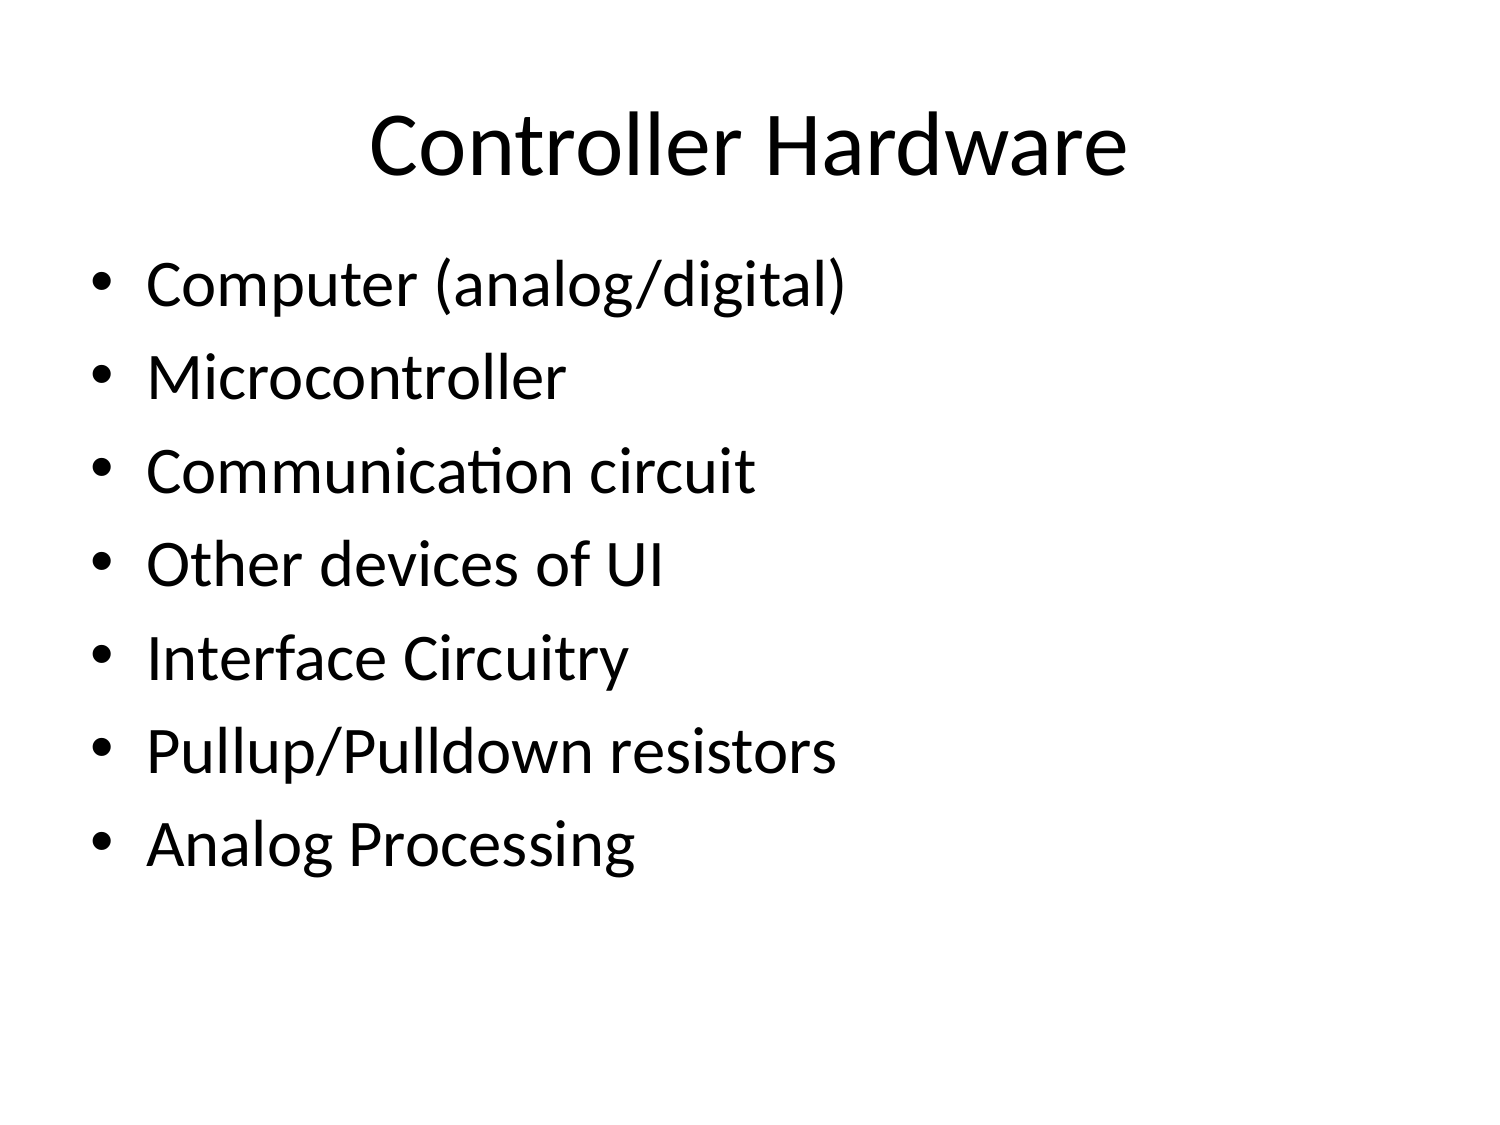

# Controller Hardware
Computer (analog/digital)
Microcontroller
Communication circuit
Other devices of UI
Interface Circuitry
Pullup/Pulldown resistors
Analog Processing